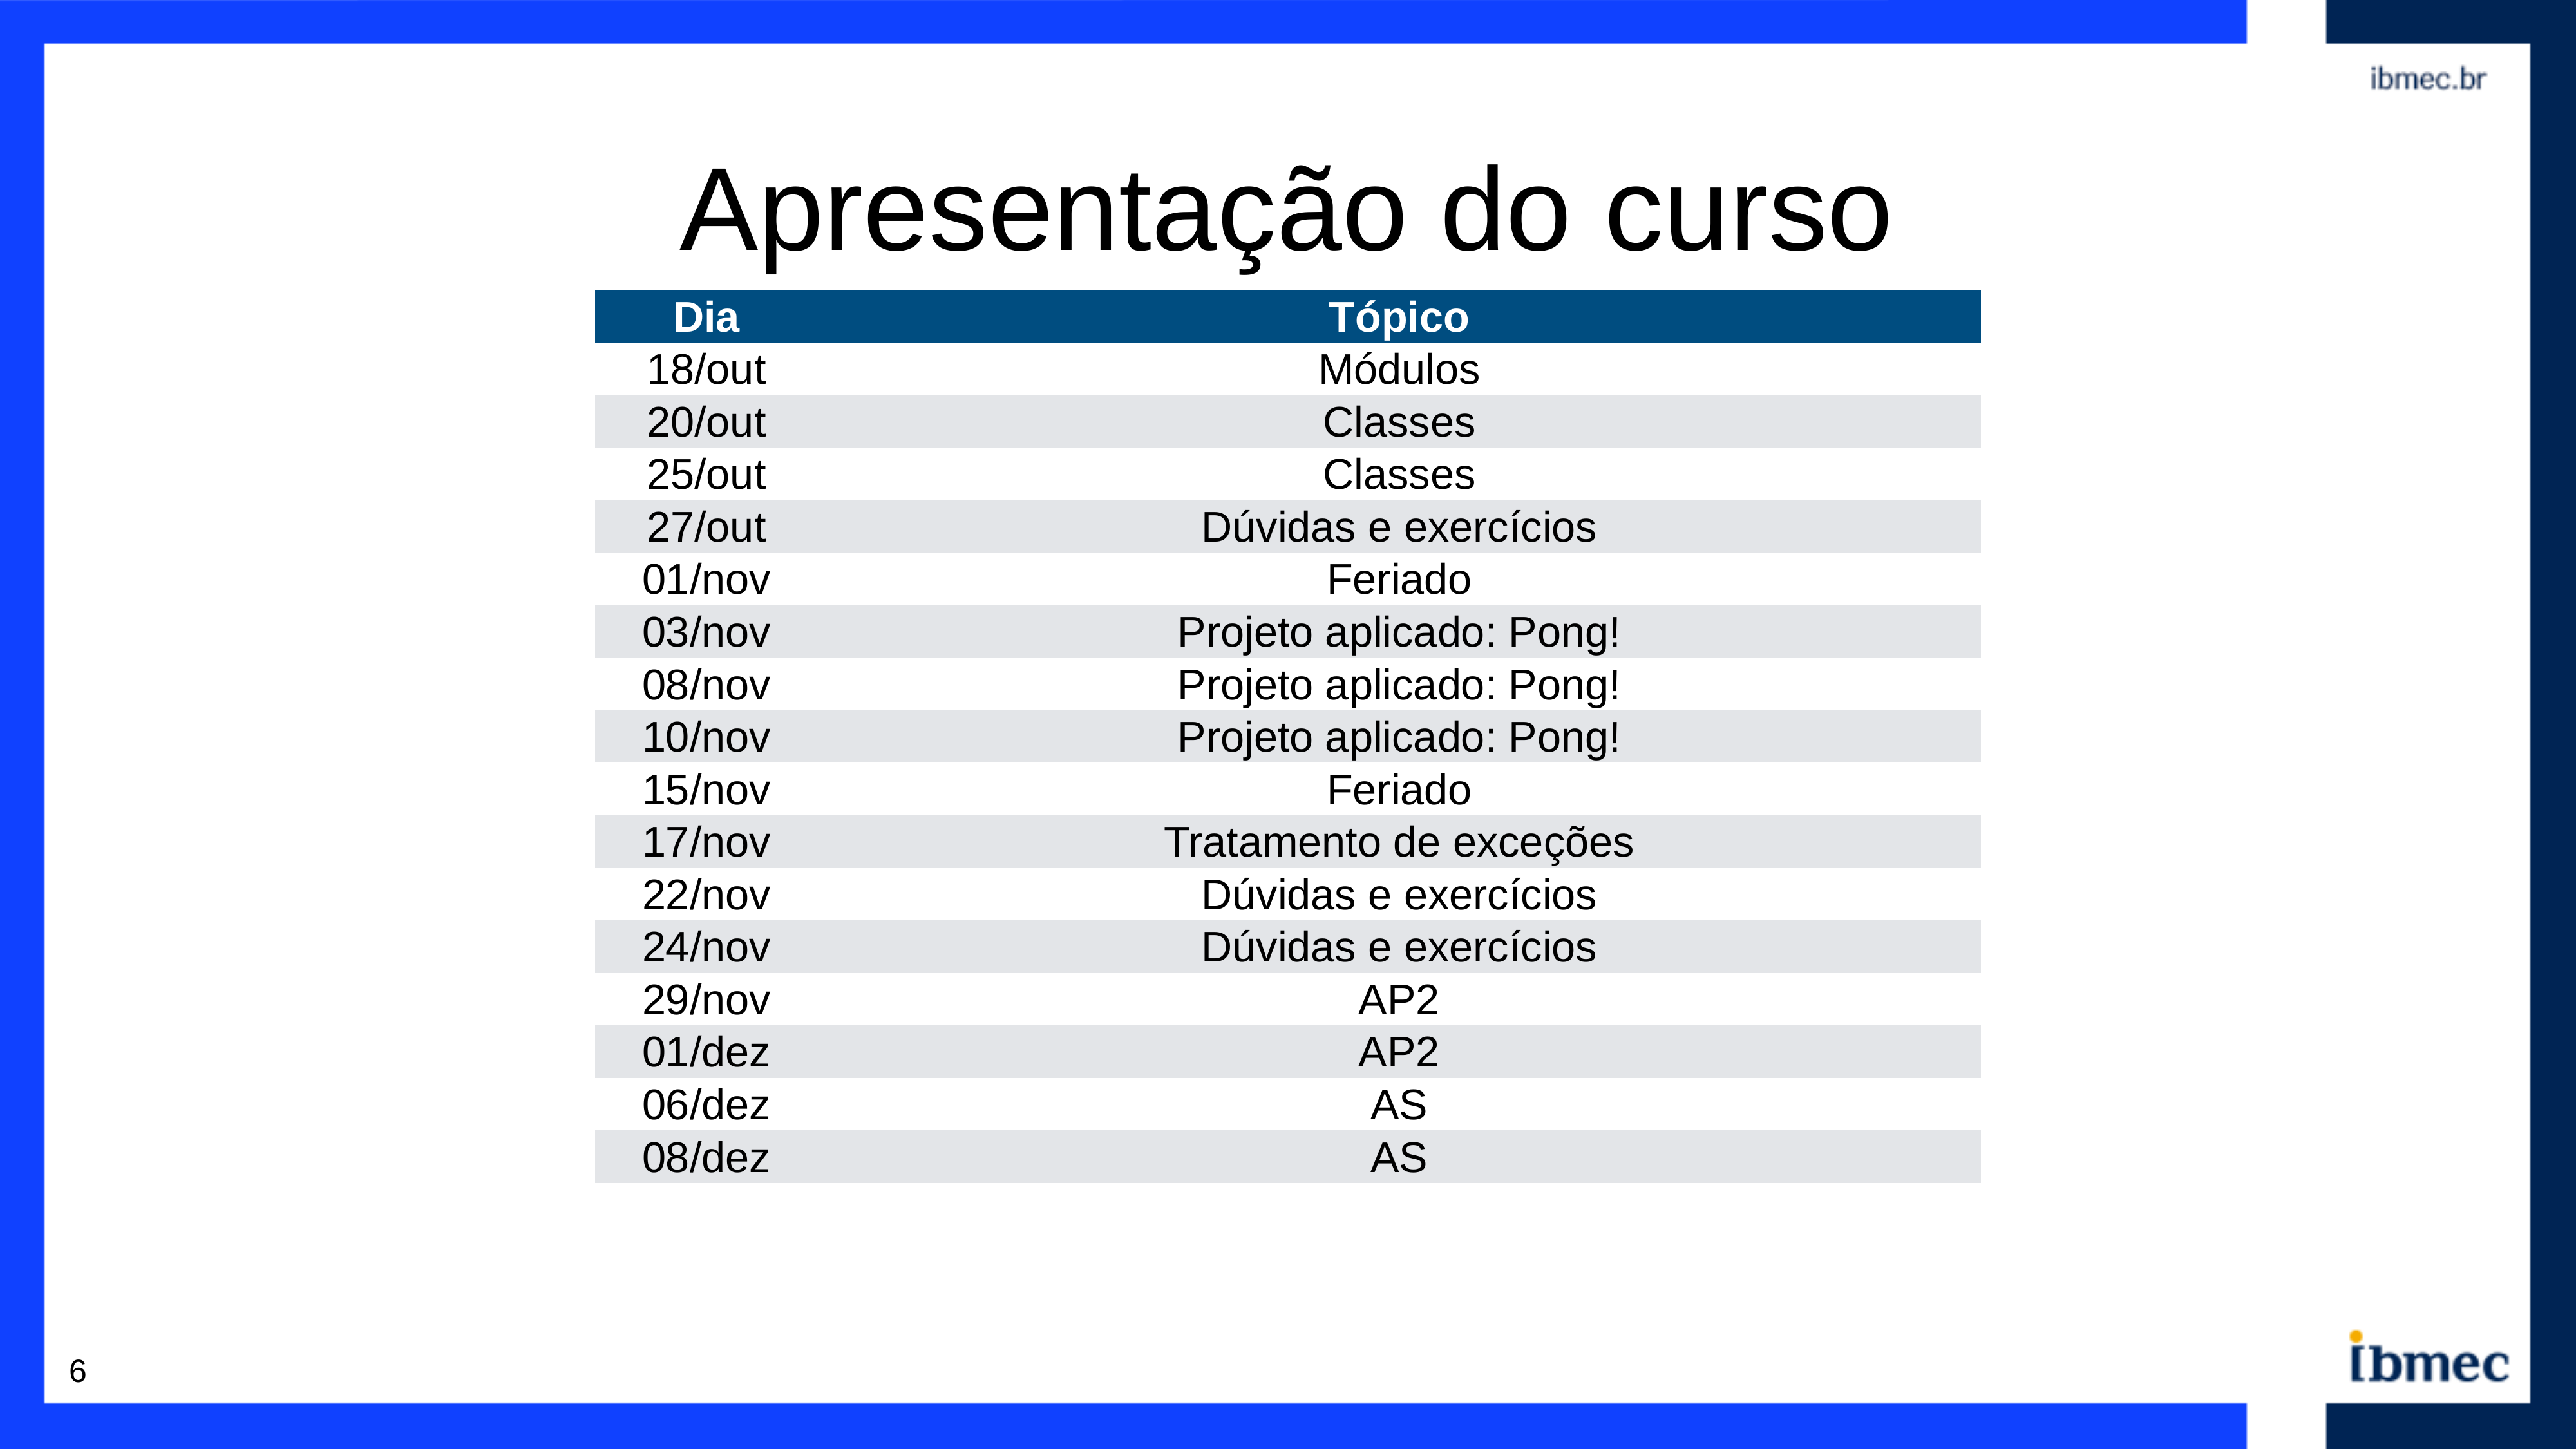

# Apresentação do curso
| Dia | Tópico |
| --- | --- |
| 18/out | Módulos |
| 20/out | Classes |
| 25/out | Classes |
| 27/out | Dúvidas e exercícios |
| 01/nov | Feriado |
| 03/nov | Projeto aplicado: Pong! |
| 08/nov | Projeto aplicado: Pong! |
| 10/nov | Projeto aplicado: Pong! |
| 15/nov | Feriado |
| 17/nov | Tratamento de exceções |
| 22/nov | Dúvidas e exercícios |
| 24/nov | Dúvidas e exercícios |
| 29/nov | AP2 |
| 01/dez | AP2 |
| 06/dez | AS |
| 08/dez | AS |

6